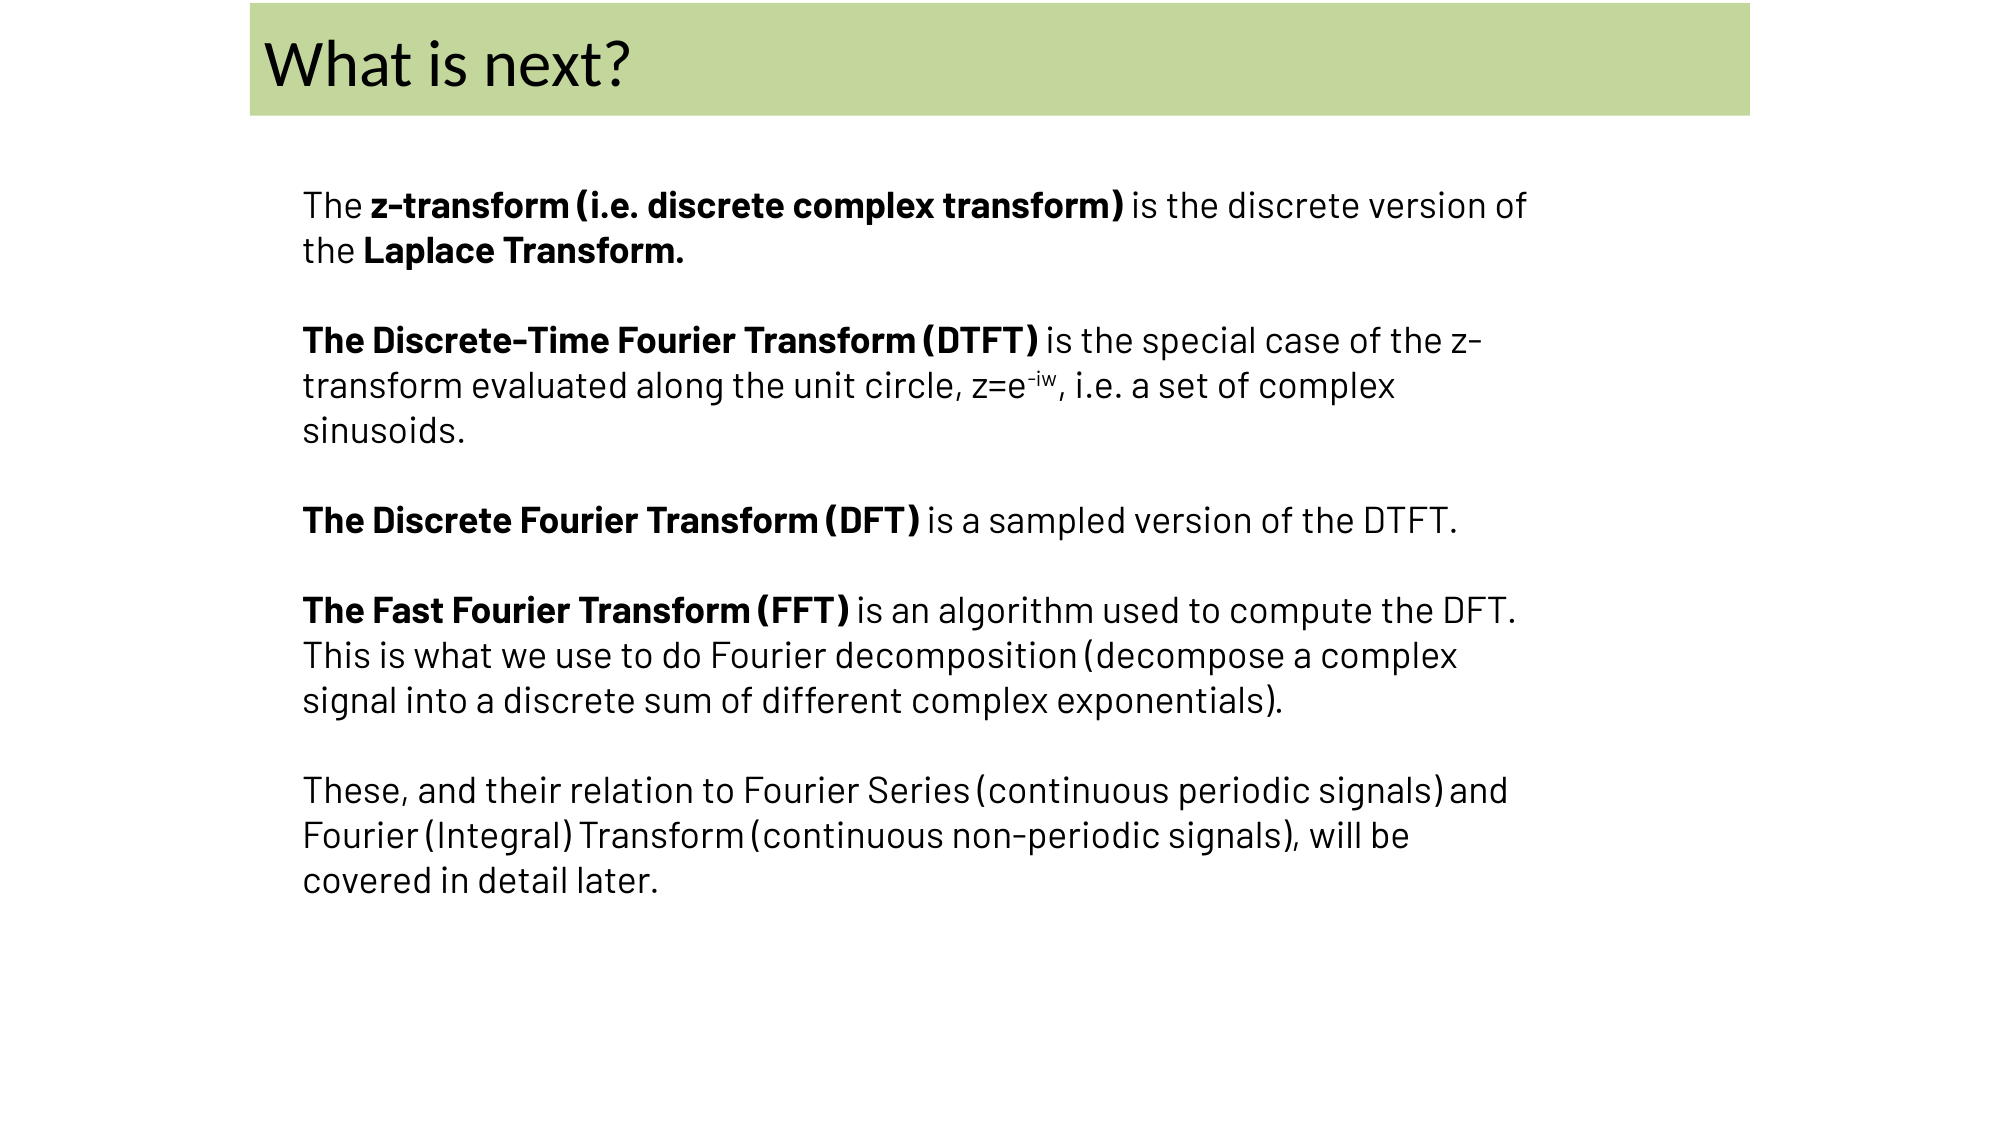

What is next?
The z-transform (i.e. discrete complex transform) is the discrete version of the Laplace Transform.

The Discrete-Time Fourier Transform (DTFT) is the special case of the z-transform evaluated along the unit circle, z=e-iw, i.e. a set of complex sinusoids.

The Discrete Fourier Transform (DFT) is a sampled version of the DTFT.

The Fast Fourier Transform (FFT) is an algorithm used to compute the DFT. This is what we use to do Fourier decomposition (decompose a complex signal into a discrete sum of different complex exponentials).

These, and their relation to Fourier Series (continuous periodic signals) and Fourier (Integral) Transform (continuous non-periodic signals), will be covered in detail later.